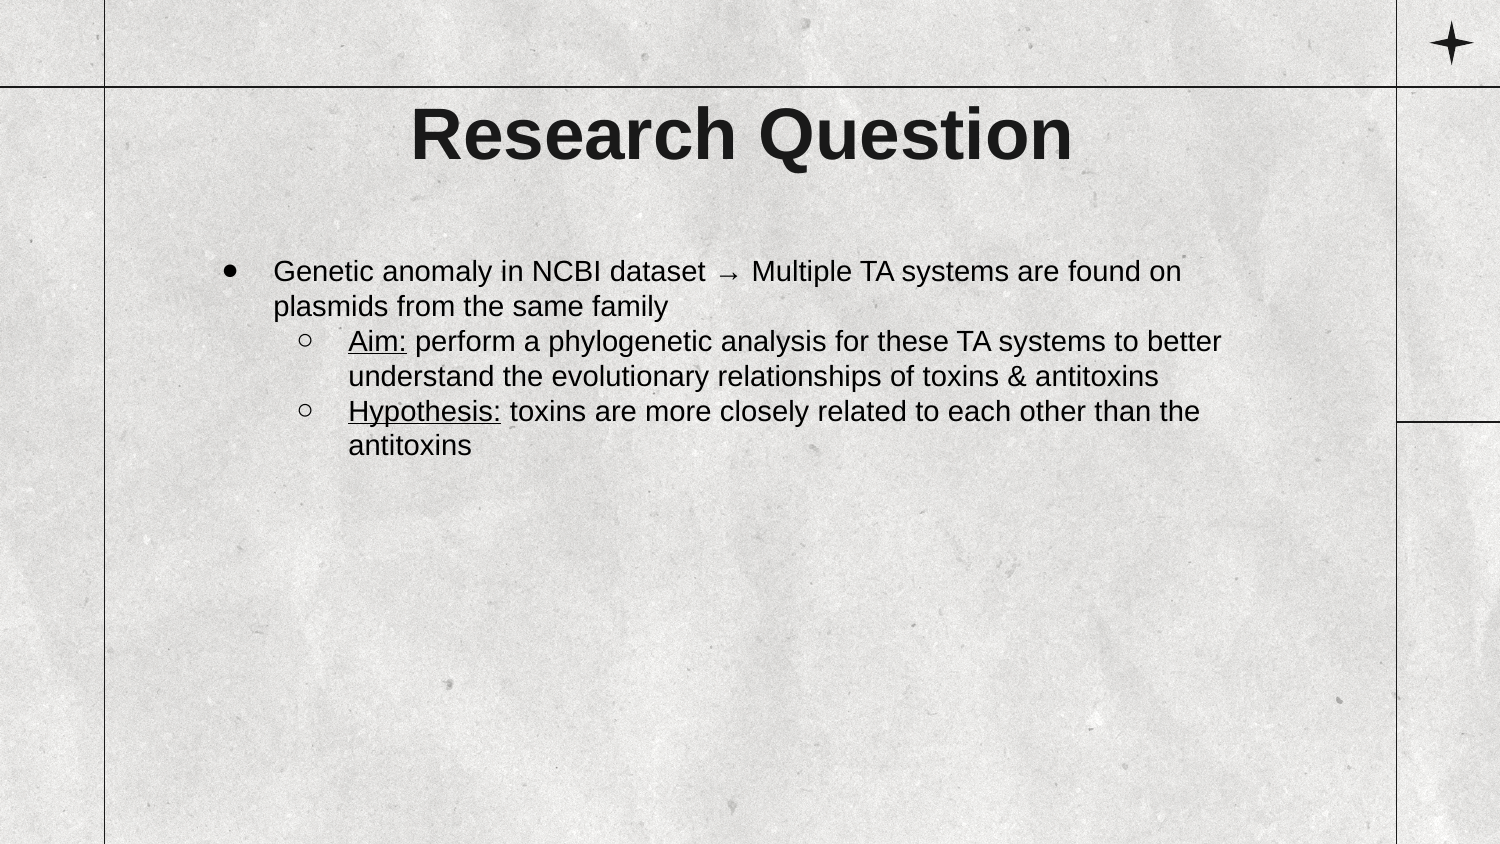

# Research Question

Genetic anomaly in NCBI dataset → Multiple TA systems are found on plasmids from the same family
Aim: perform a phylogenetic analysis for these TA systems to better understand the evolutionary relationships of toxins & antitoxins
Hypothesis: toxins are more closely related to each other than the antitoxins